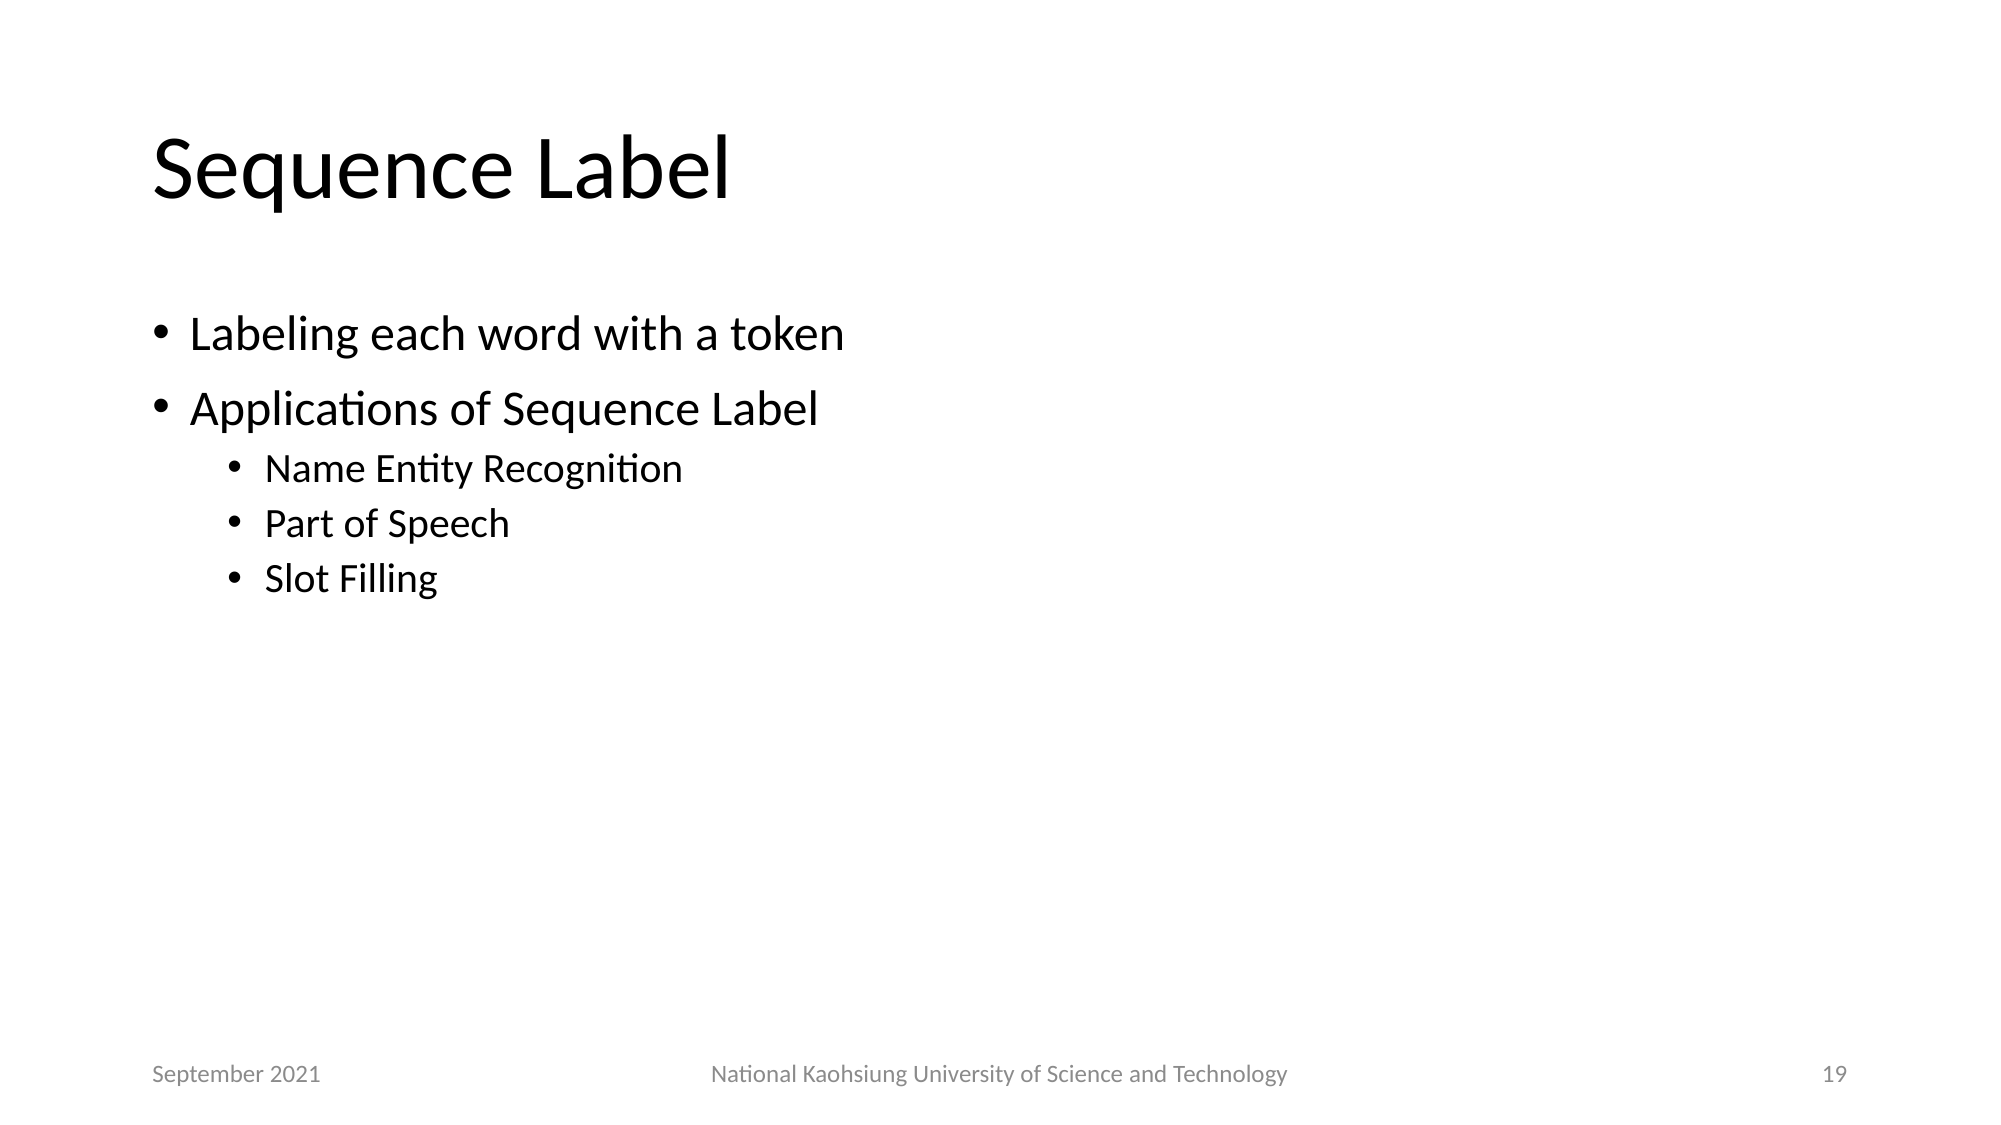

# Sequence Label
Labeling each word with a token
Applications of Sequence Label
Name Entity Recognition
Part of Speech
Slot Filling

September 2021
National Kaohsiung University of Science and Technology
19